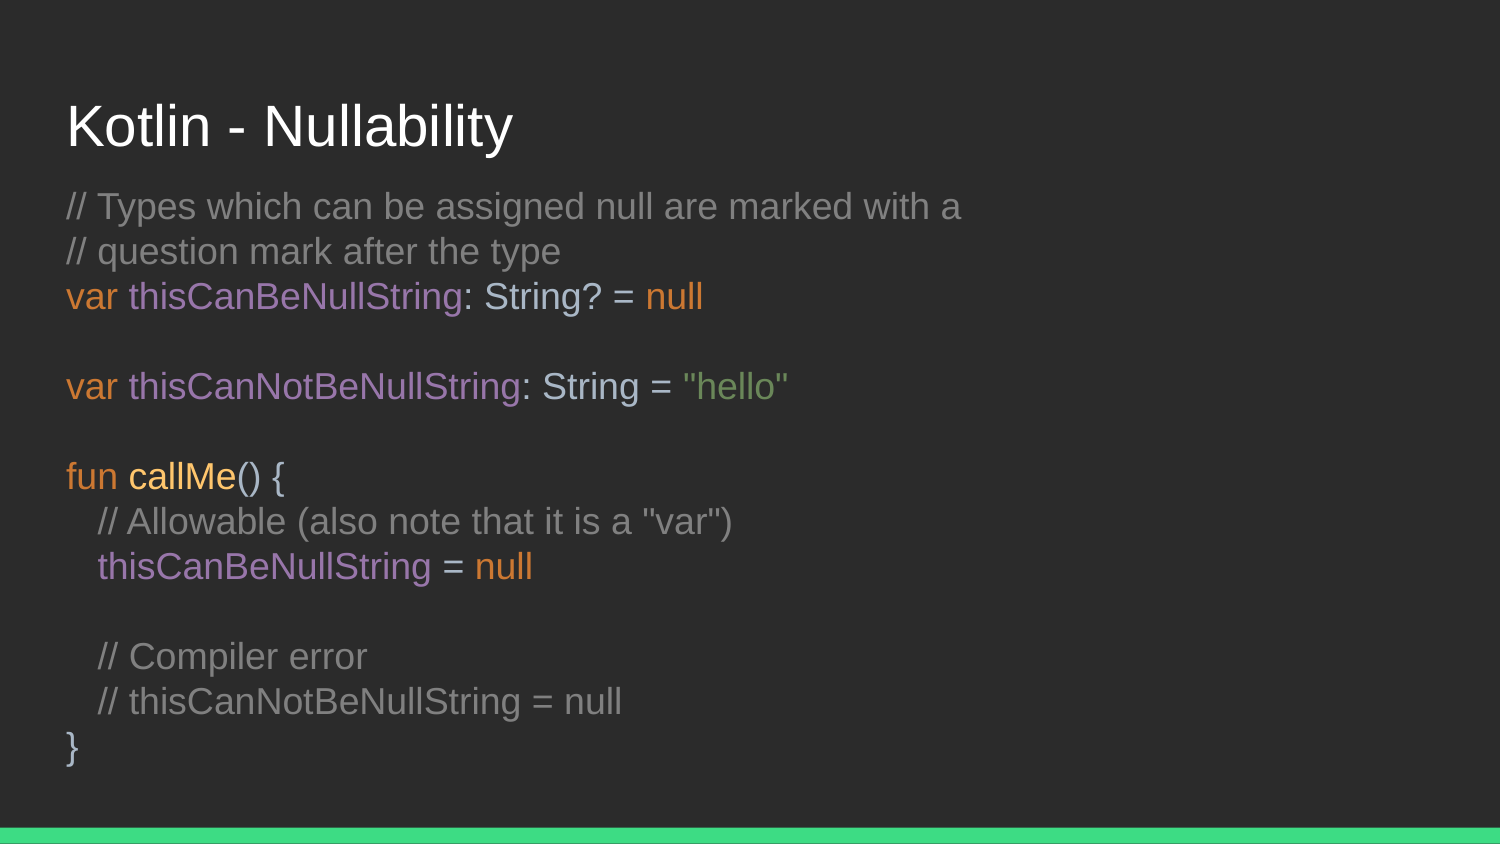

# Kotlin - Nullability
// Types which can be assigned null are marked with a
// question mark after the type
var thisCanBeNullString: String? = null

var thisCanNotBeNullString: String = "hello"

fun callMe() {
   // Allowable (also note that it is a "var")
   thisCanBeNullString = null

   // Compiler error
   // thisCanNotBeNullString = null
}